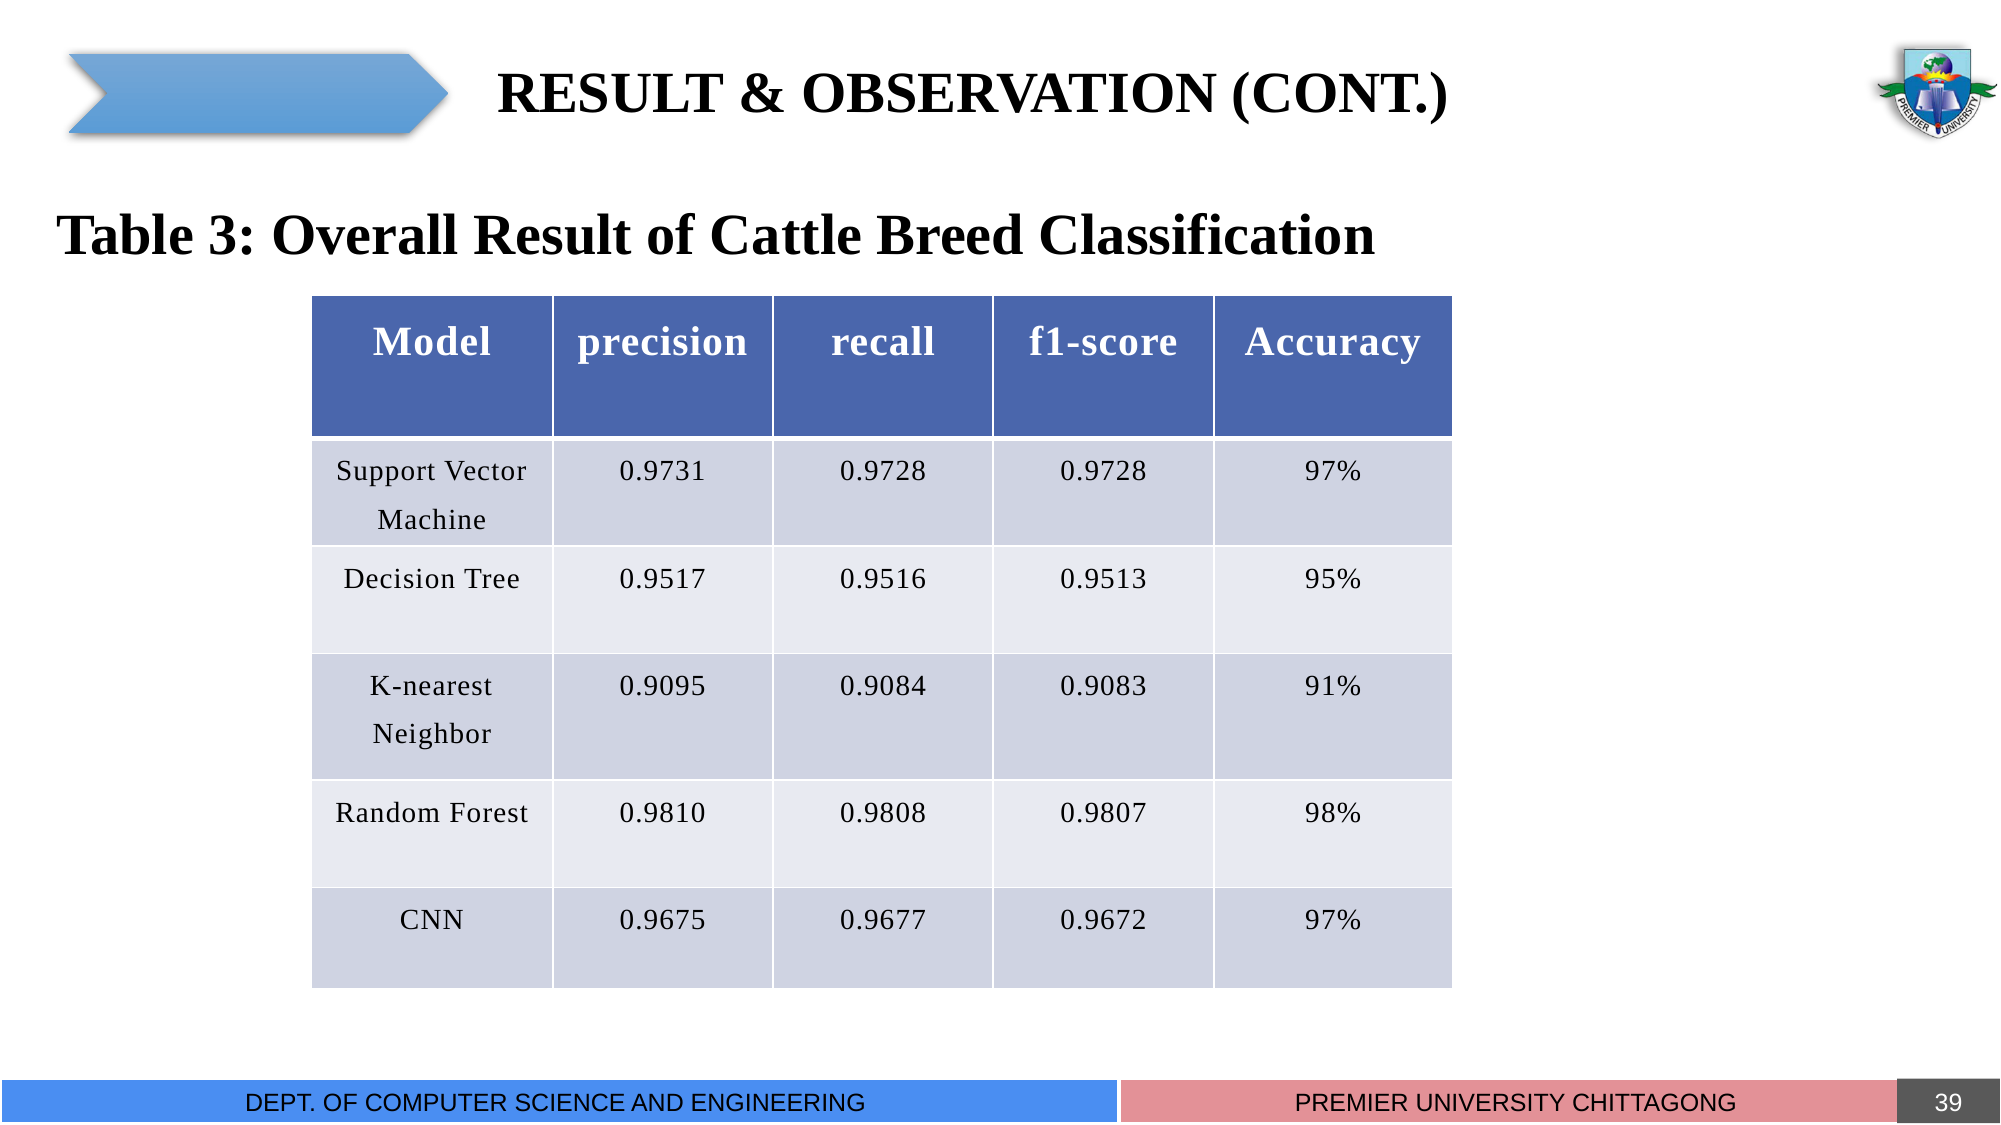

RESULT & OBSERVATION (CONT.)
Table 3: Overall Result of Cattle Breed Classification
| Model | precision | recall | f1-score | Accuracy |
| --- | --- | --- | --- | --- |
| Support Vector Machine | 0.9731 | 0.9728 | 0.9728 | 97% |
| Decision Tree | 0.9517 | 0.9516 | 0.9513 | 95% |
| K-nearest Neighbor | 0.9095 | 0.9084 | 0.9083 | 91% |
| Random Forest | 0.9810 | 0.9808 | 0.9807 | 98% |
| CNN | 0.9675 | 0.9677 | 0.9672 | 97% |

Figure 27: Classification report